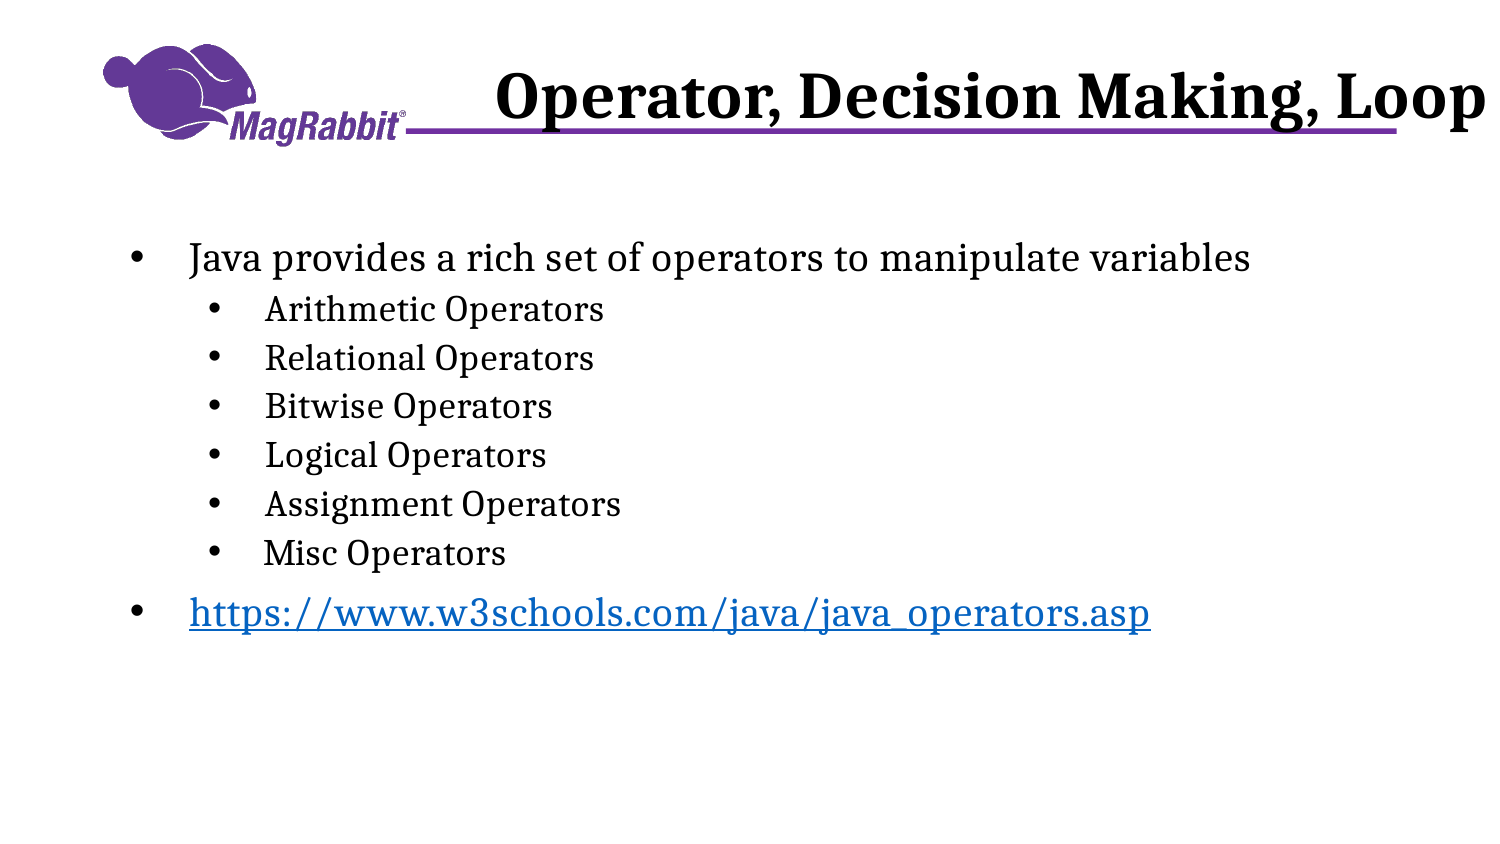

# Operator, Decision Making, Loop
Java provides a rich set of operators to manipulate variables
Arithmetic Operators
Relational Operators
Bitwise Operators
Logical Operators
Assignment Operators
Misc Operators
https://www.w3schools.com/java/java_operators.asp